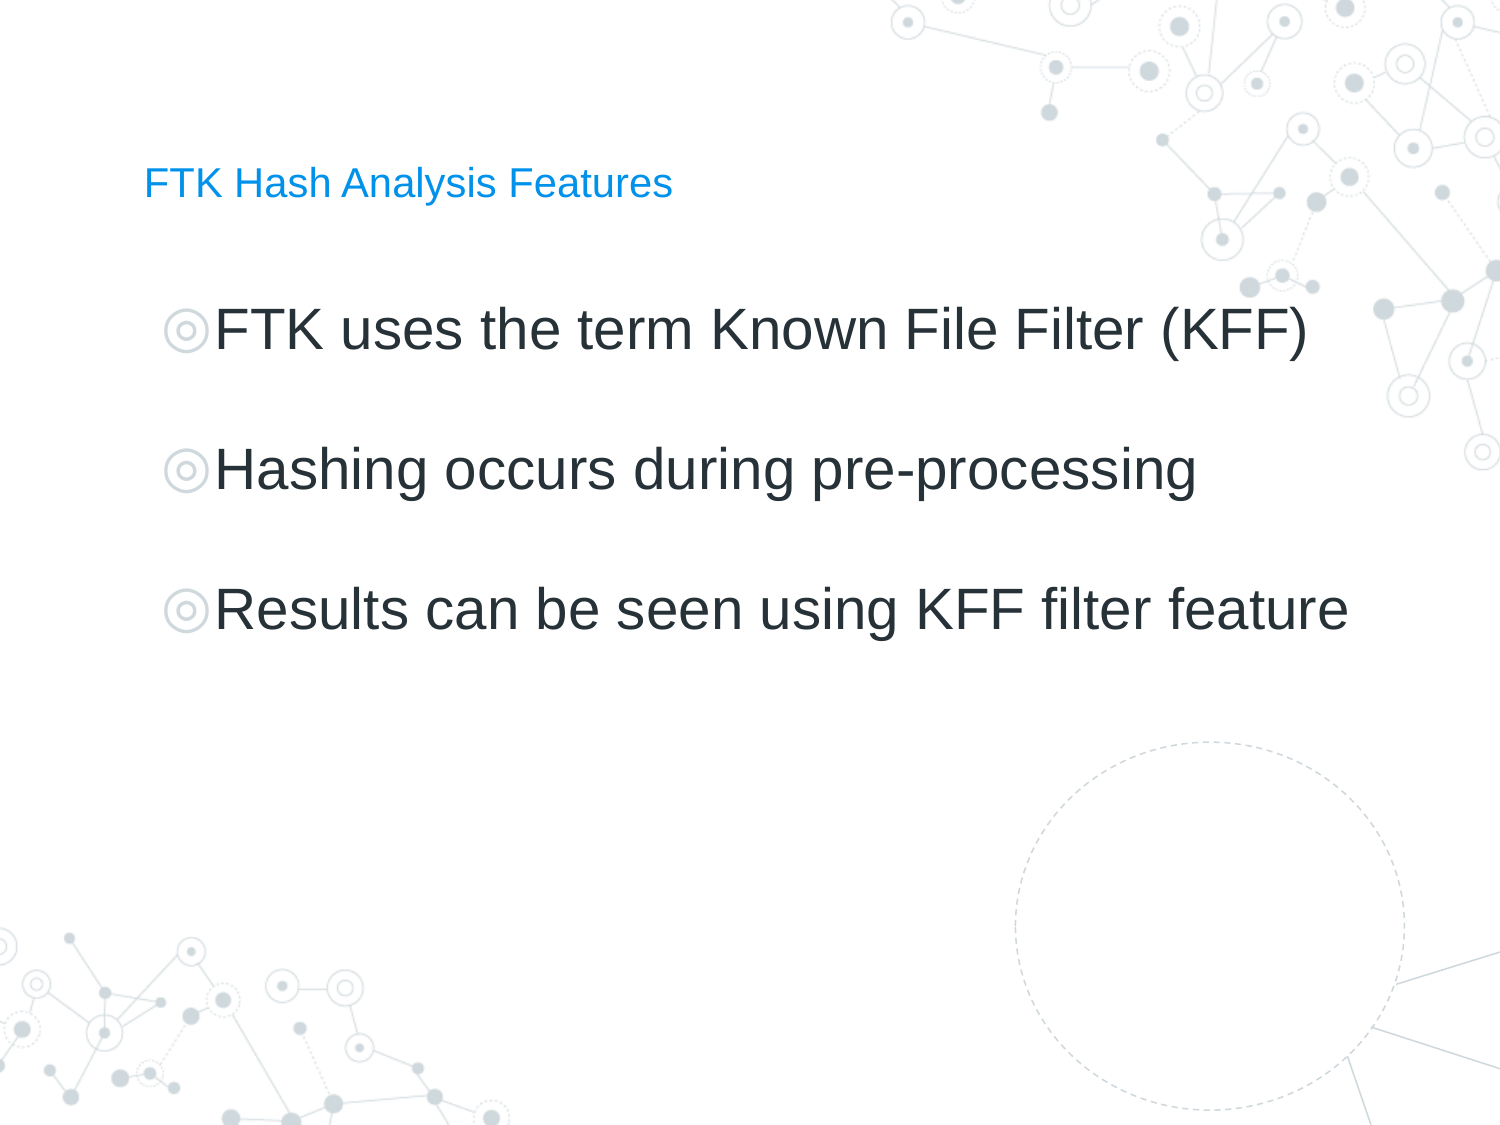

# FTK Hash Analysis Features
FTK uses the term Known File Filter (KFF)

Hashing occurs during pre-processing

Results can be seen using KFF filter feature